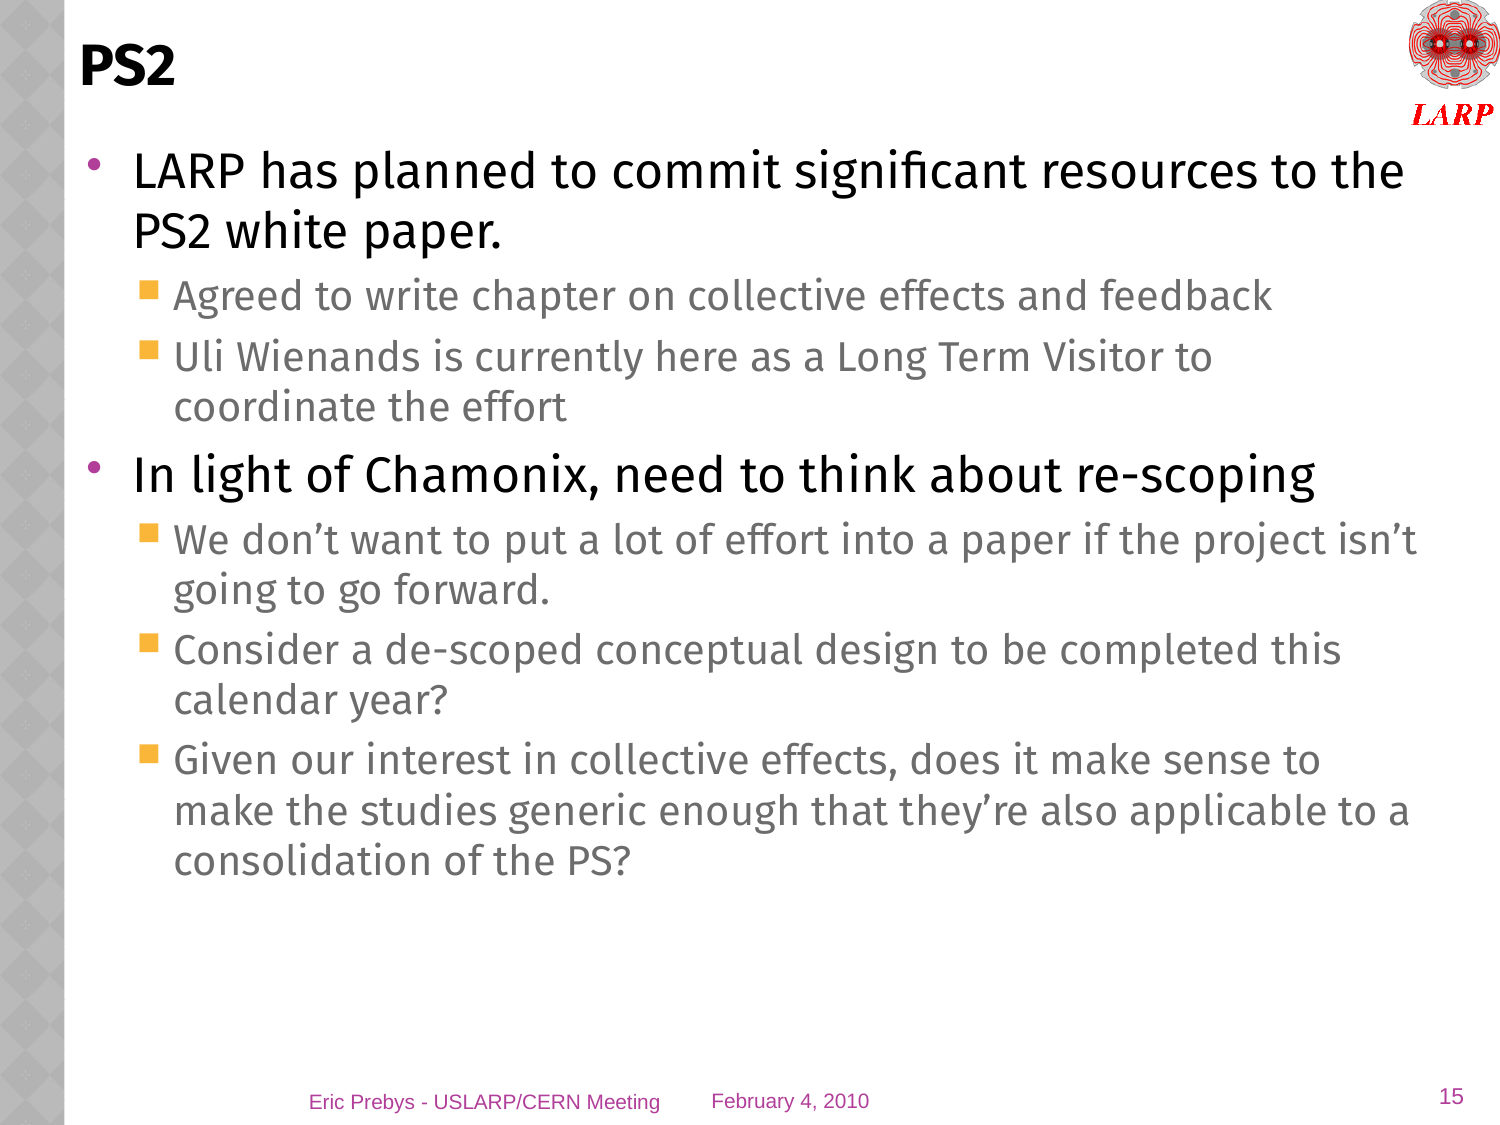

# PS2
LARP has planned to commit significant resources to the PS2 white paper.
Agreed to write chapter on collective effects and feedback
Uli Wienands is currently here as a Long Term Visitor to coordinate the effort
In light of Chamonix, need to think about re-scoping
We don’t want to put a lot of effort into a paper if the project isn’t going to go forward.
Consider a de-scoped conceptual design to be completed this calendar year?
Given our interest in collective effects, does it make sense to make the studies generic enough that they’re also applicable to a consolidation of the PS?
15
Eric Prebys - USLARP/CERN Meeting
February 4, 2010